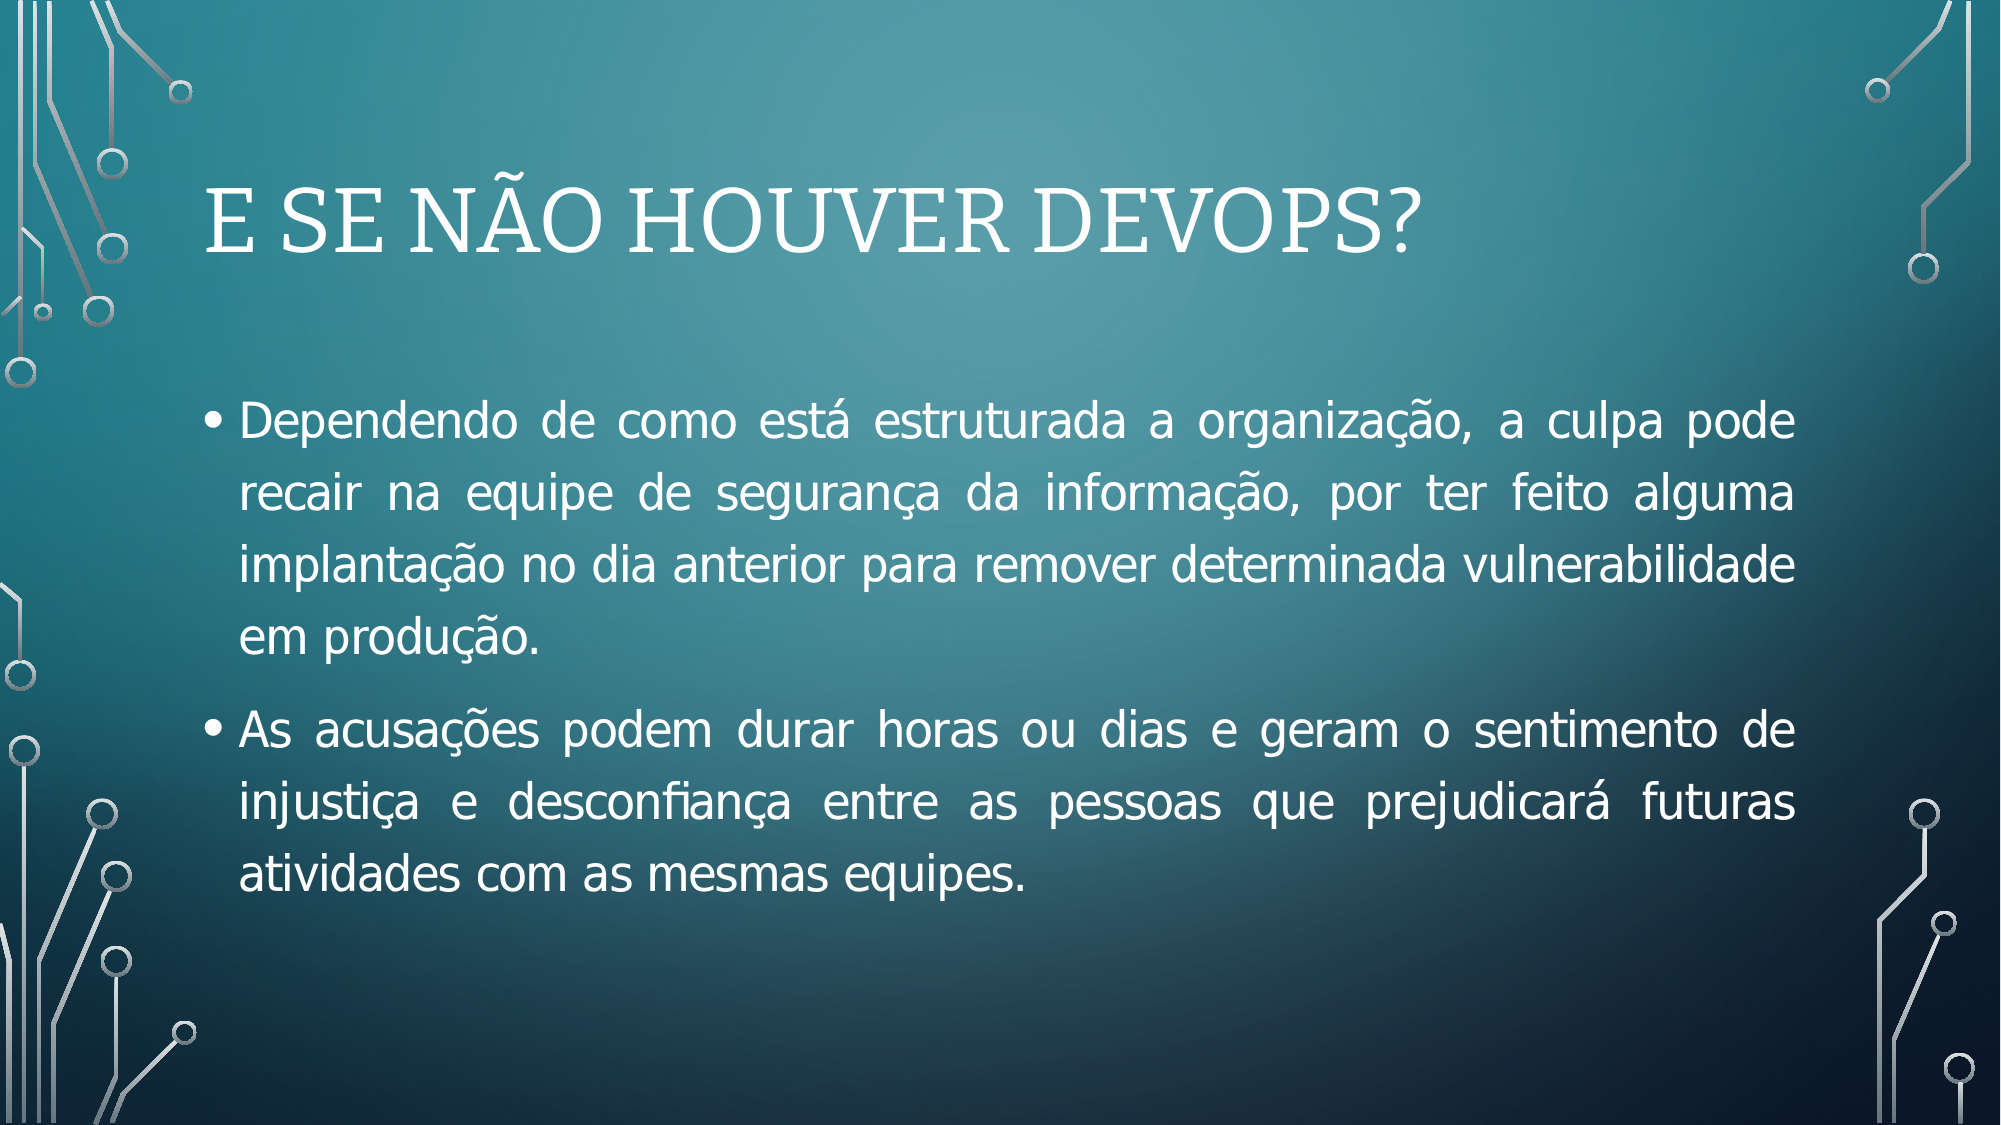

# E SE NÃO HOUVER DEVOPS?
Dependendo de como está estruturada a organização, a culpa pode recair na equipe de segurança da informação, por ter feito alguma implantação no dia anterior para remover determinada vulnerabilidade em produção.
As acusações podem durar horas ou dias e geram o sentimento de injustiça e desconfiança entre as pessoas que prejudicará futuras atividades com as mesmas equipes.